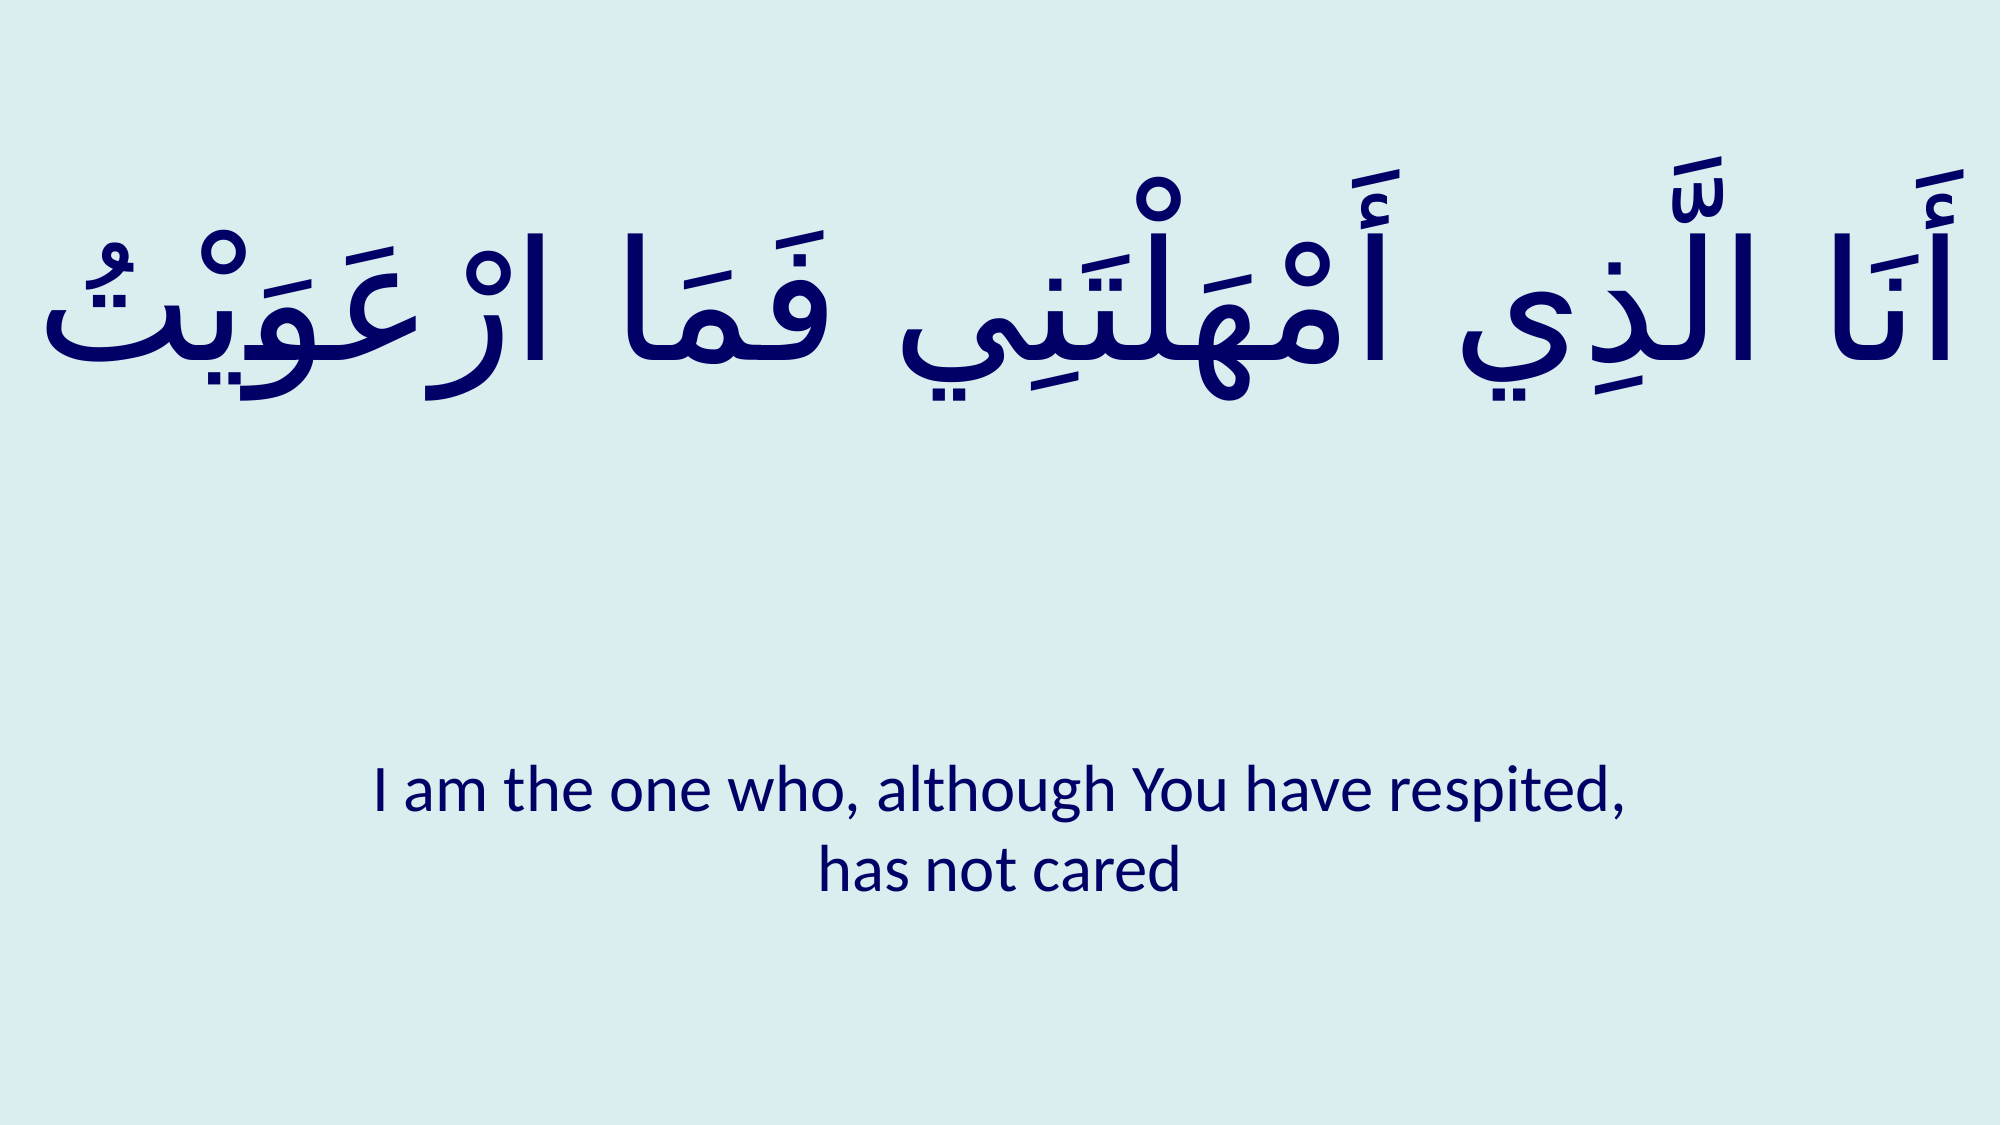

# أَنَا الَّذِي أَمْهَلْتَنِي فَمَا ارْعَوَيْتُ
I am the one who, although You have respited, has not cared